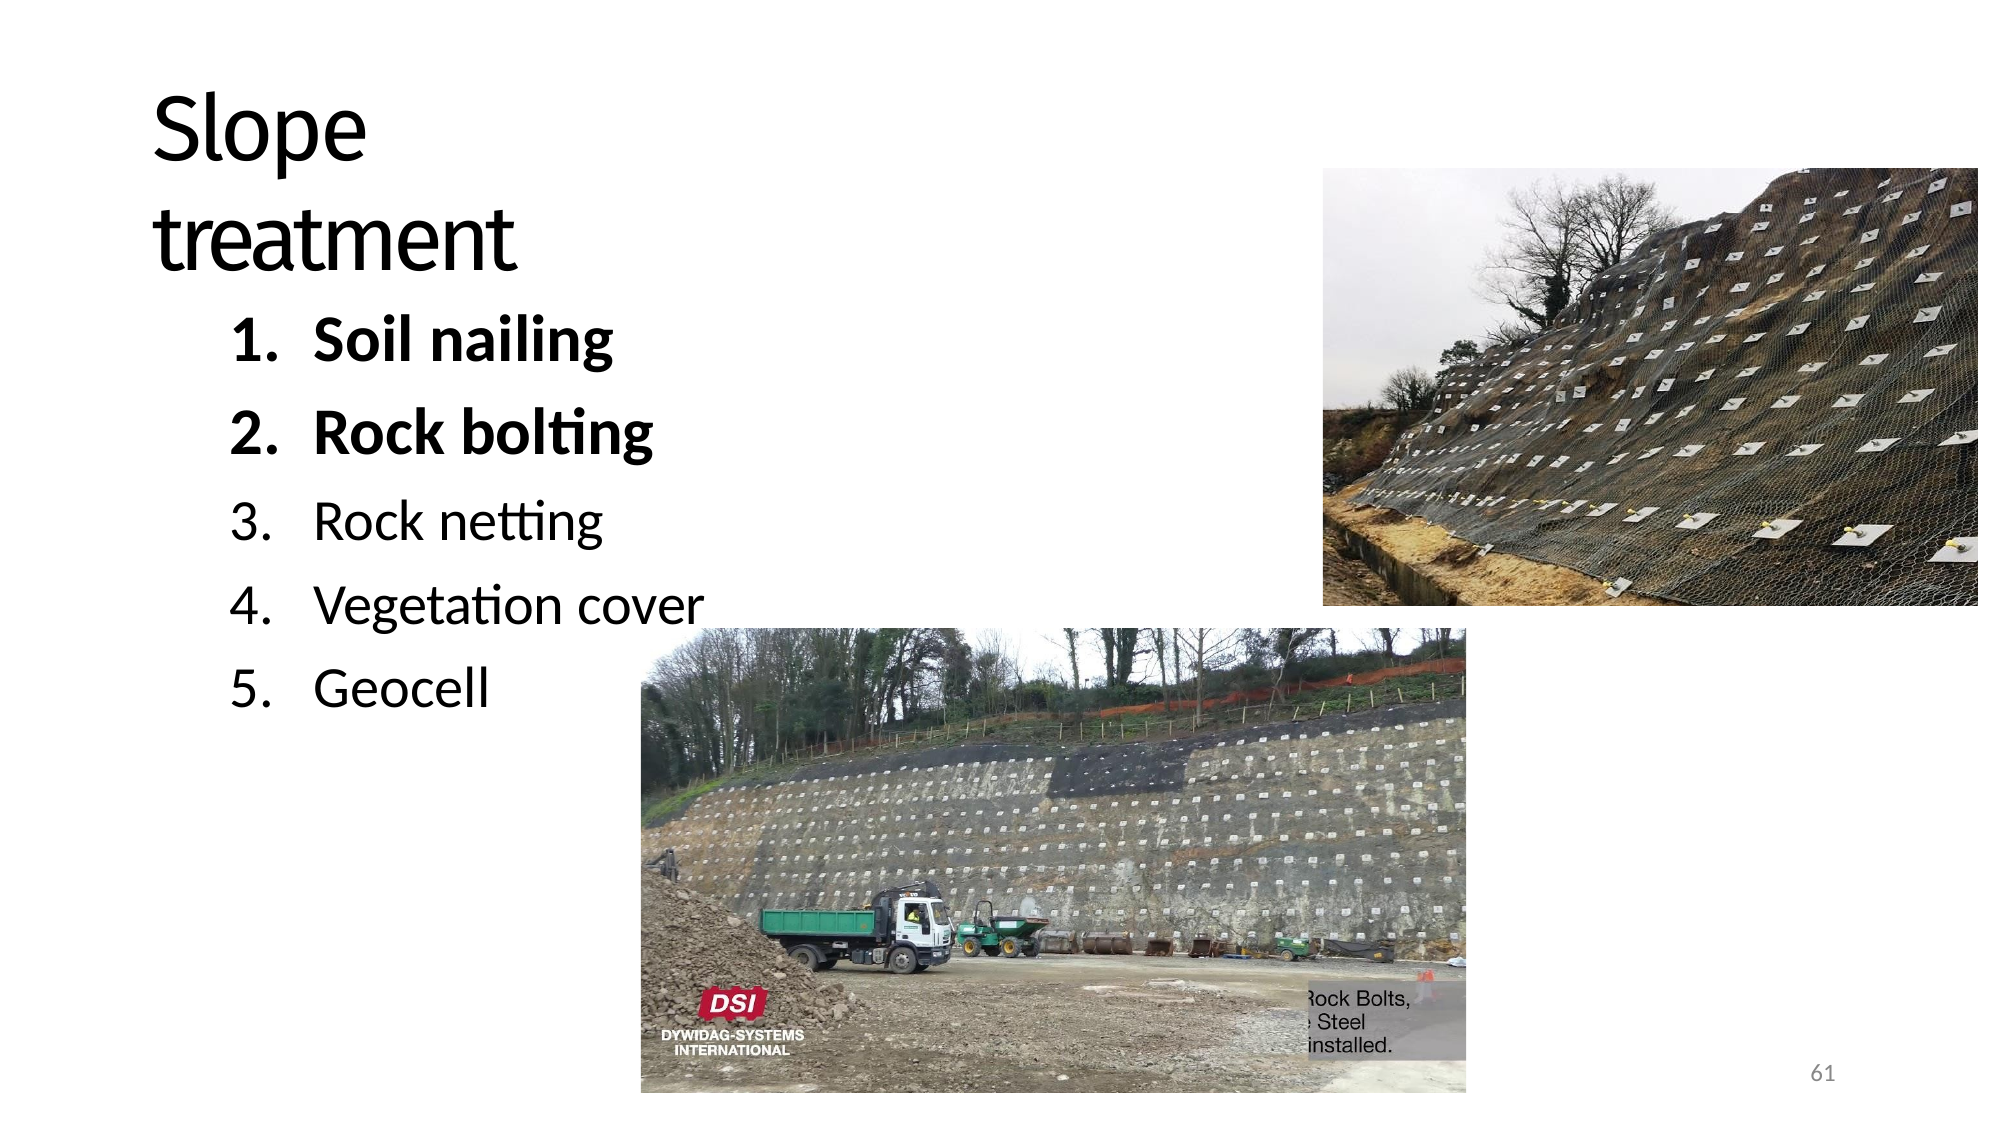

# Slope treatment

Soil nailing
Rock bolting
Rock netting
Vegetation cover
Geocell

61